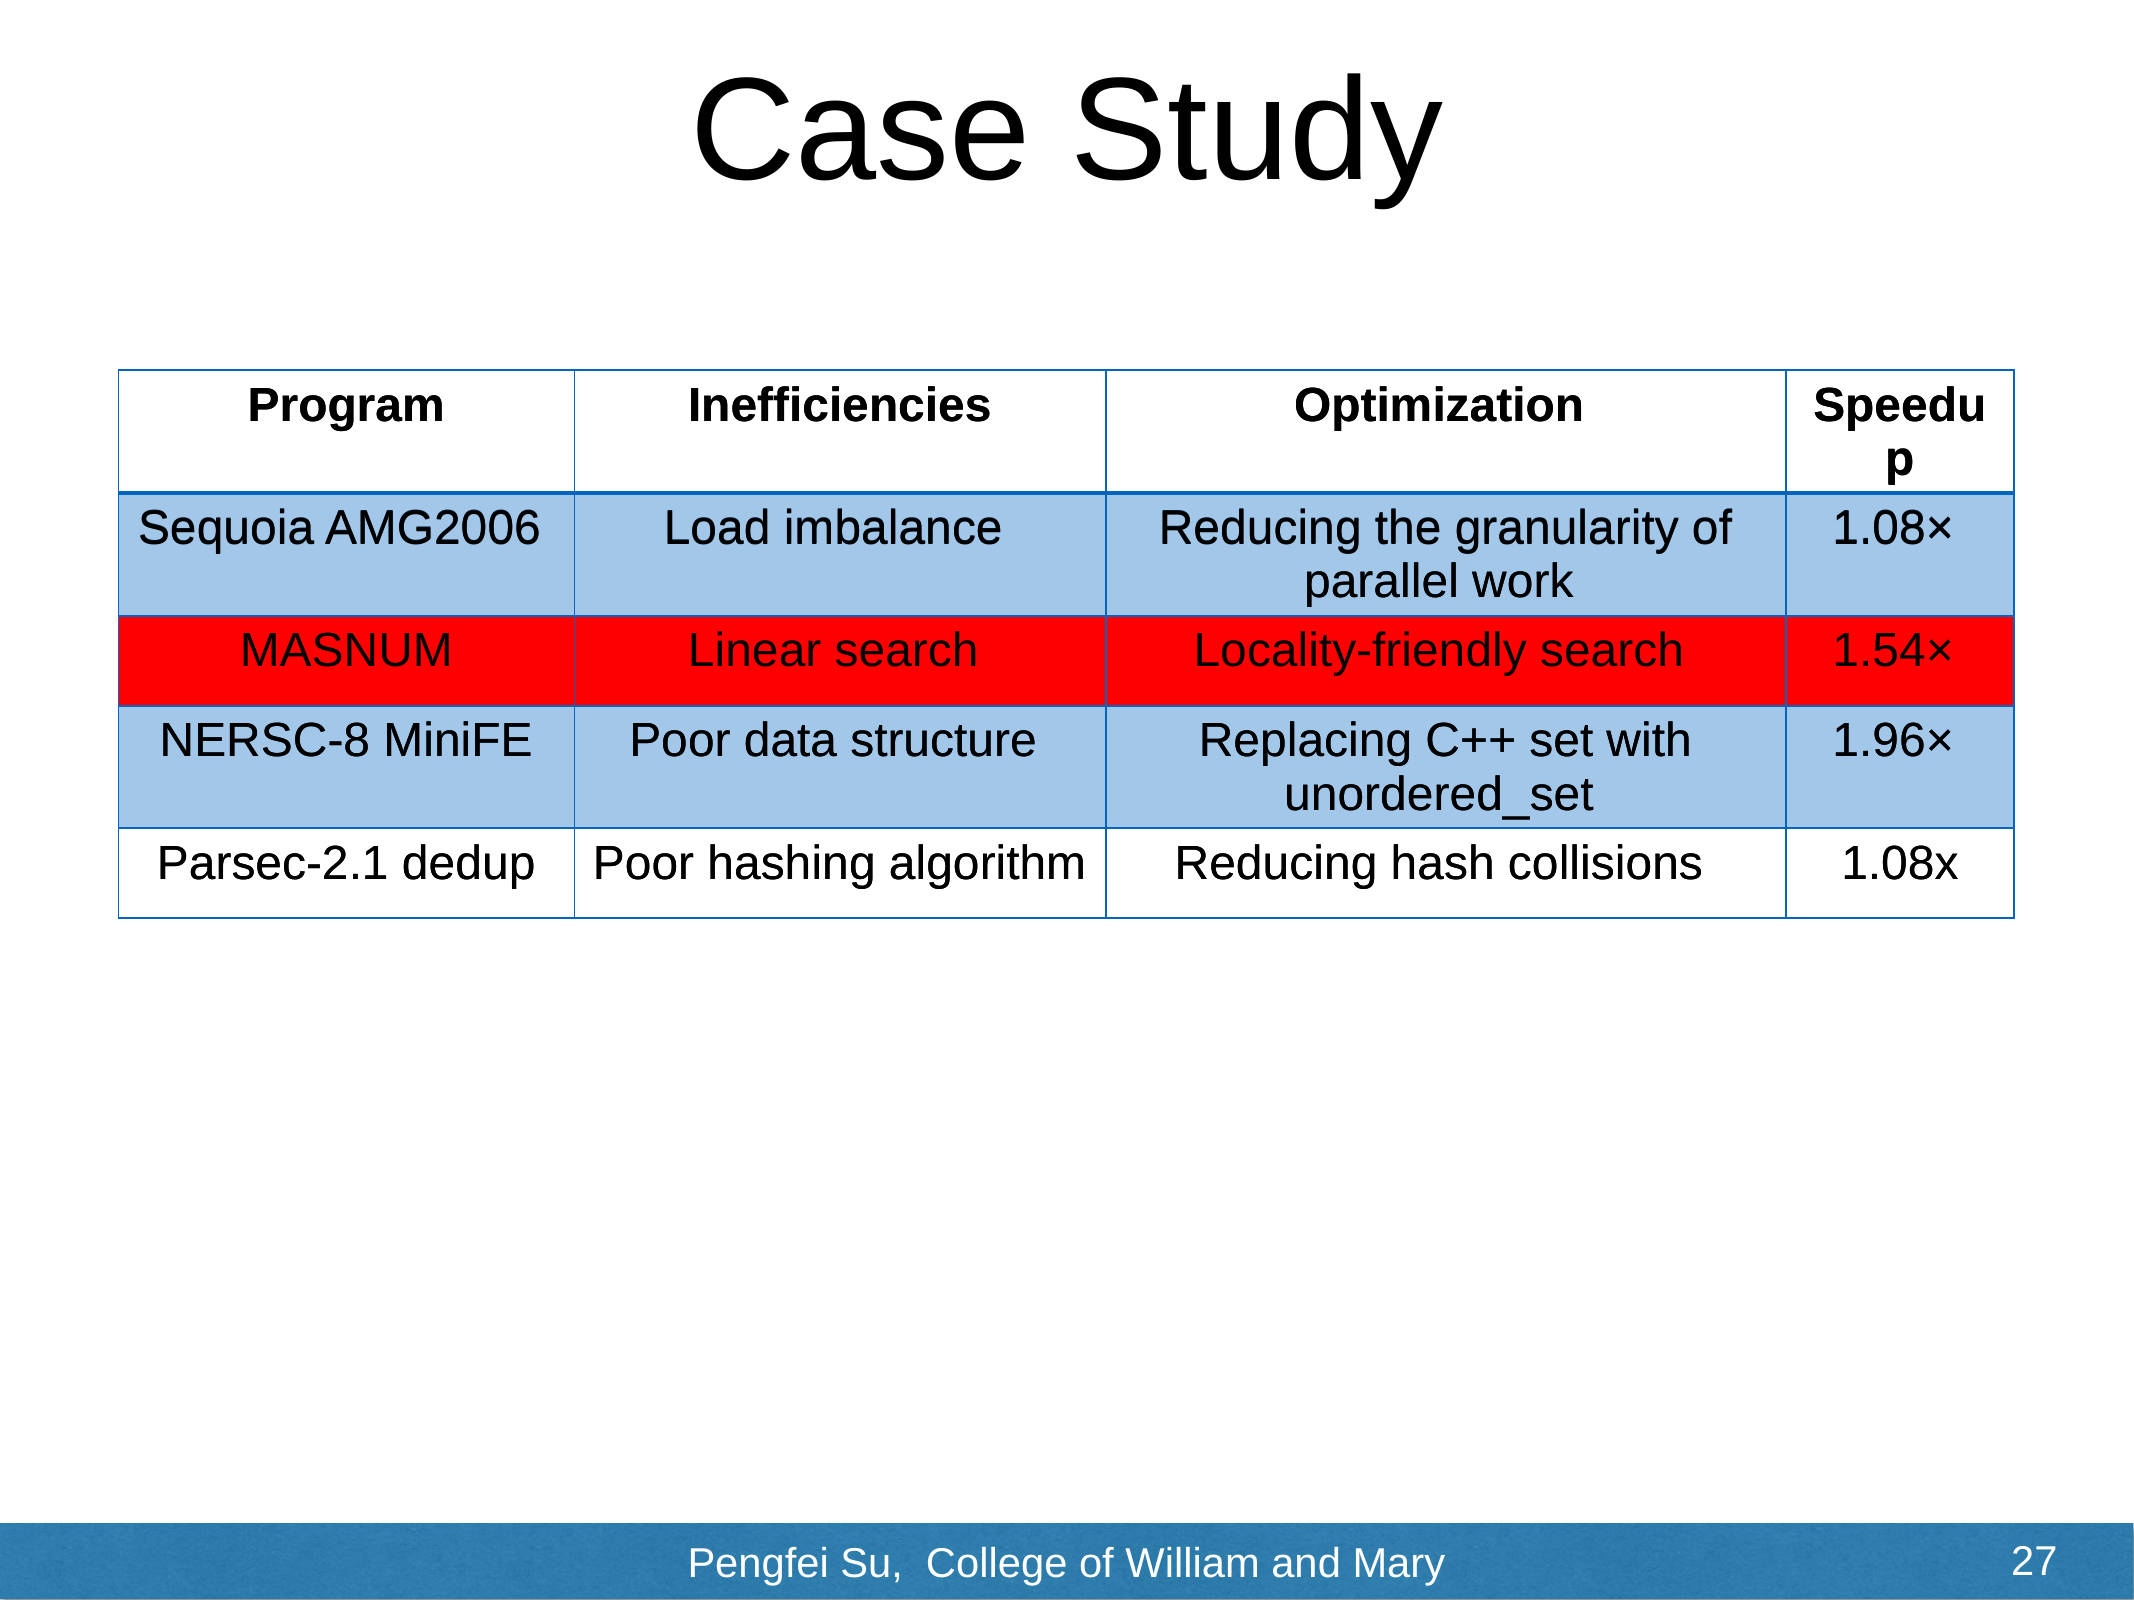

# Case Study
| Program | Inefficiencies | Optimization | Speedup |
| --- | --- | --- | --- |
| Sequoia AMG2006 | Load imbalance | Reducing the granularity of parallel work | 1.08× |
| MASNUM | Linear search | Locality-friendly search | 1.54× |
| NERSC-8 MiniFE | Poor data structure | Replacing C++ set with unordered\_set | 1.96× |
| Parsec-2.1 dedup | Poor hashing algorithm | Reducing hash collisions | 1.08x |
| Program | Inefficiencies | Optimization | Speedup |
| --- | --- | --- | --- |
| Sequoia AMG2006 | Load imbalance | Reducing the granularity of parallel work | 1.08× |
| MASNUM | Linear search | Locality-friendly search | 1.54× |
| NERSC-8 MiniFE | Poor data structure | Replacing C++ set with unordered\_set | 1.96× |
| Parsec-2.1 dedup | Poor hashing algorithm | Reducing hash collisions | 1.08x |

27